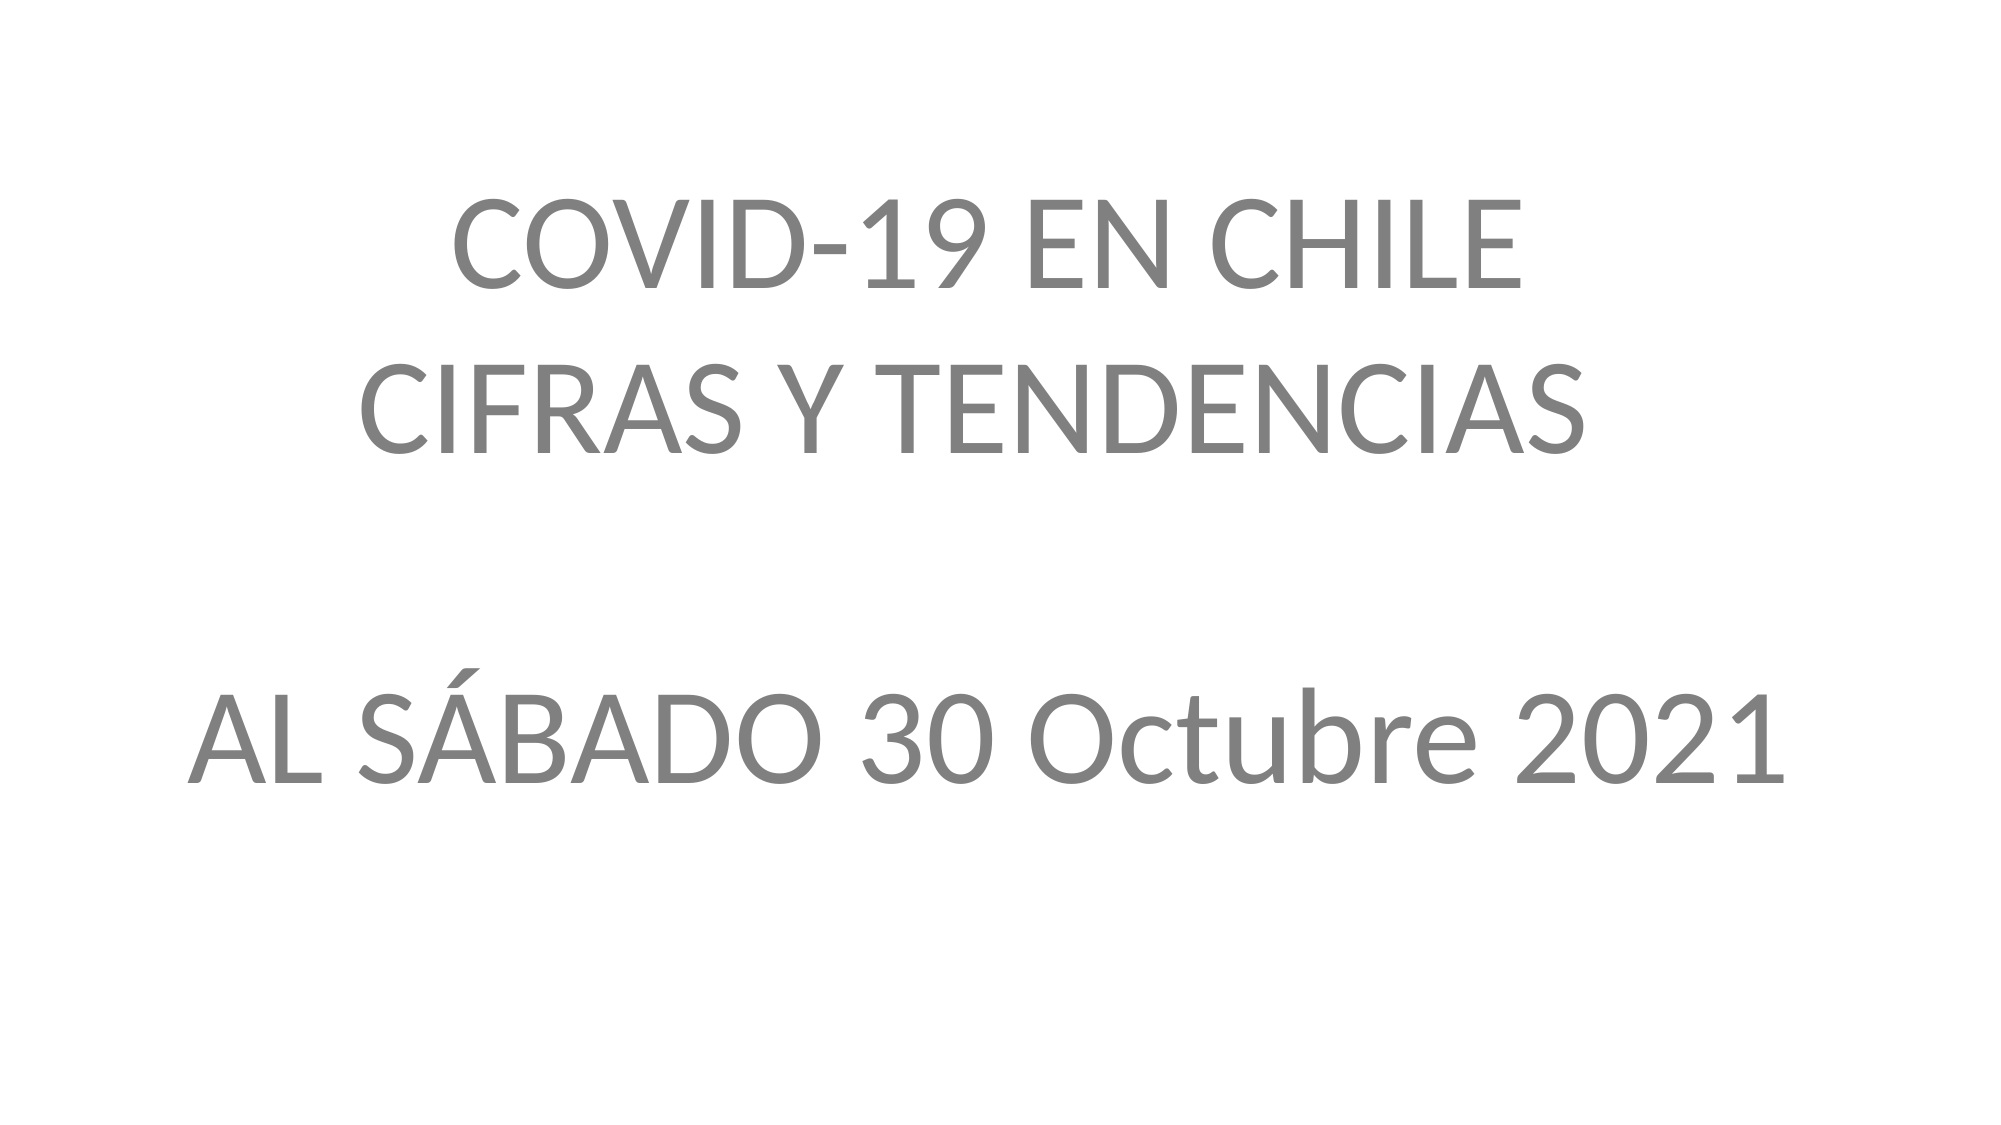

COVID-19 EN CHILE
CIFRAS Y TENDENCIAS

AL SÁBADO 30 Octubre 2021